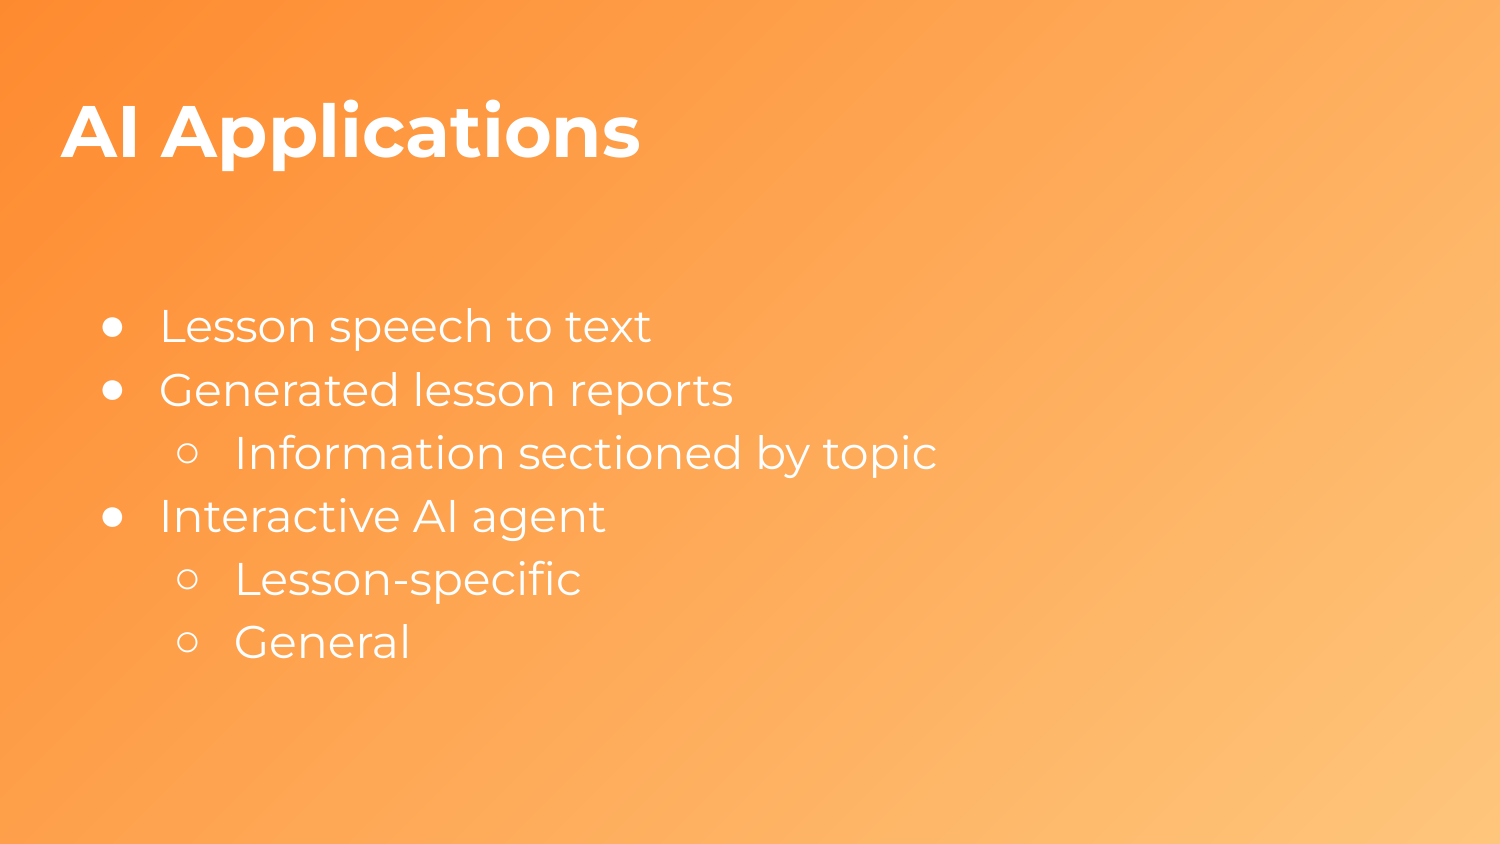

# AI Applications
Lesson speech to text
Generated lesson reports
Information sectioned by topic
Interactive AI agent
Lesson-specific
General